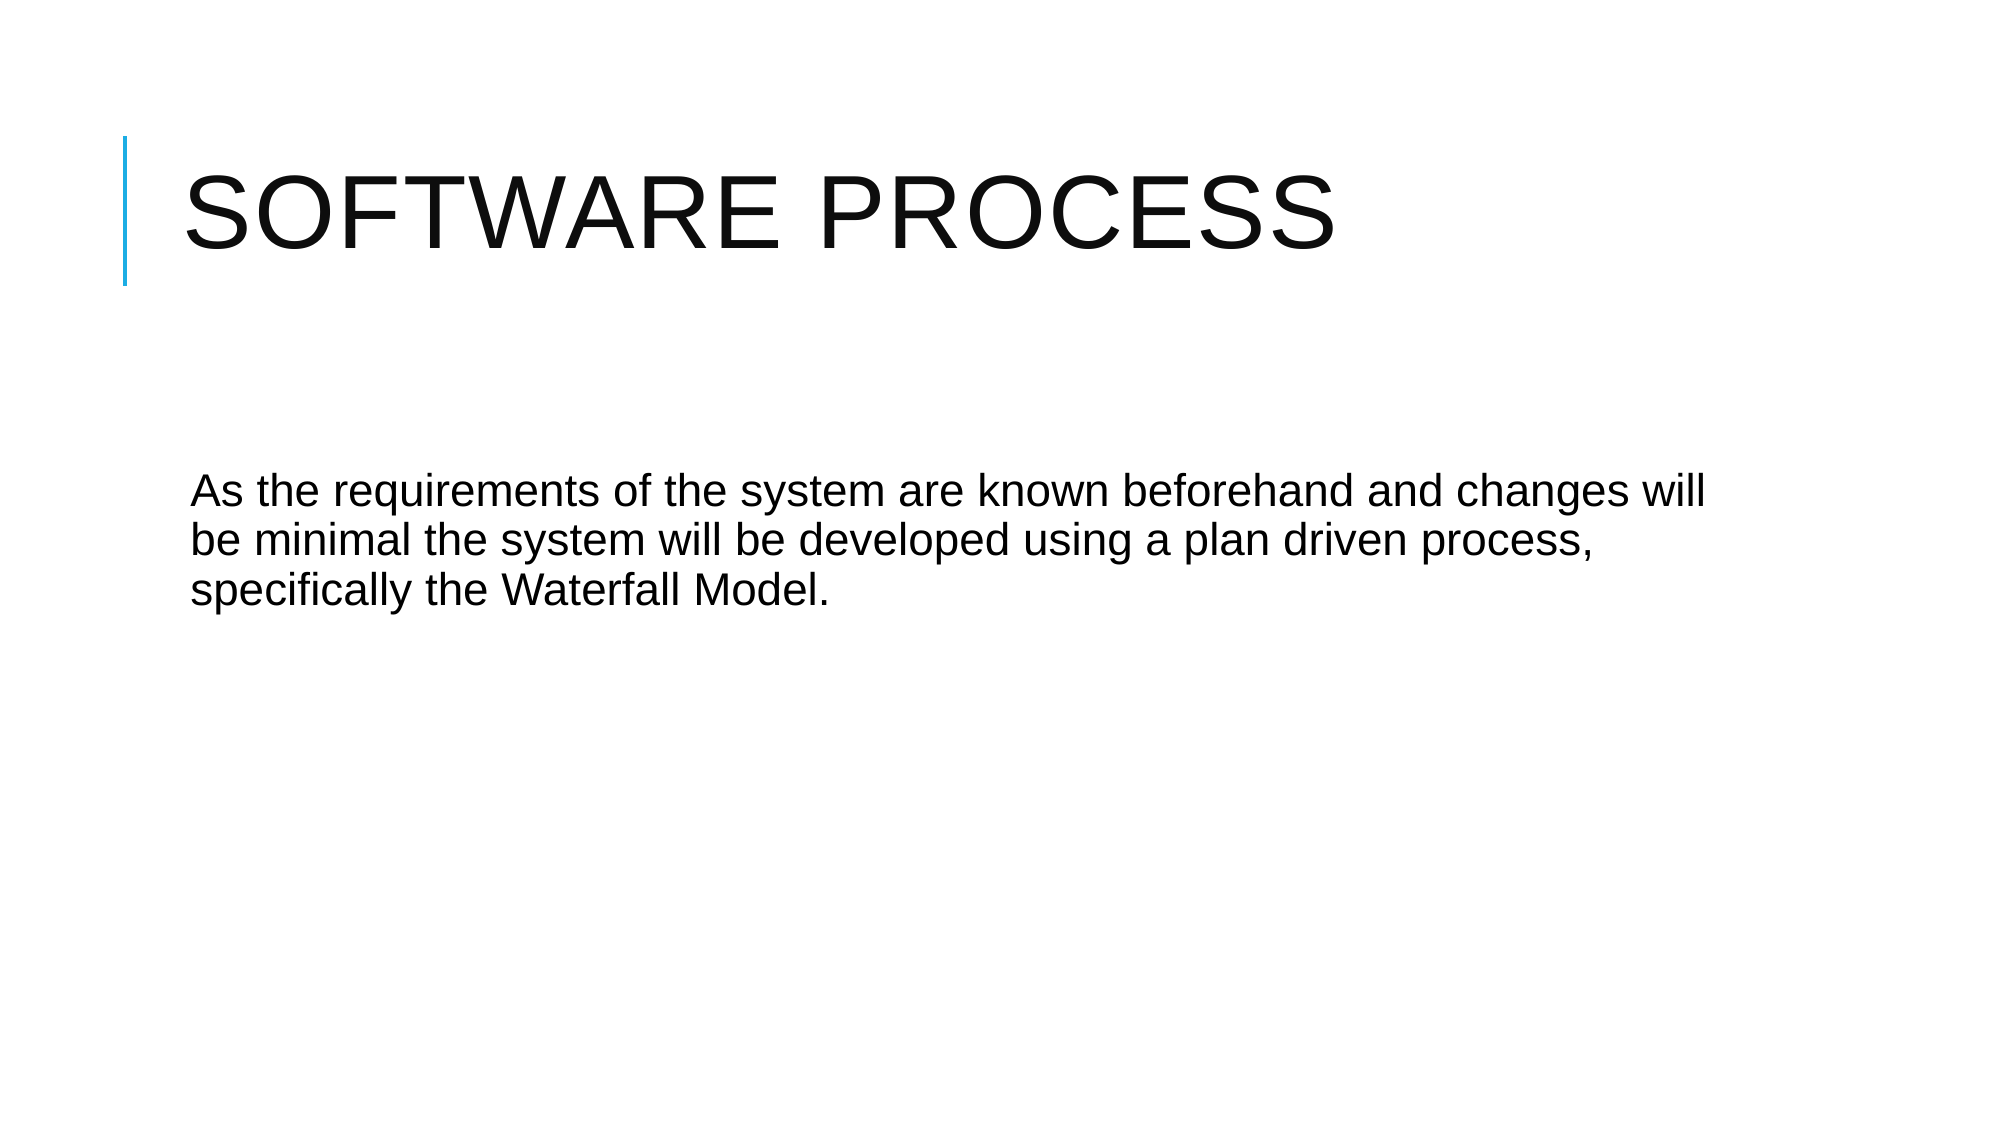

# Software process

As the requirements of the system are known beforehand and changes will be minimal the system will be developed using a plan driven process, specifically the Waterfall Model.